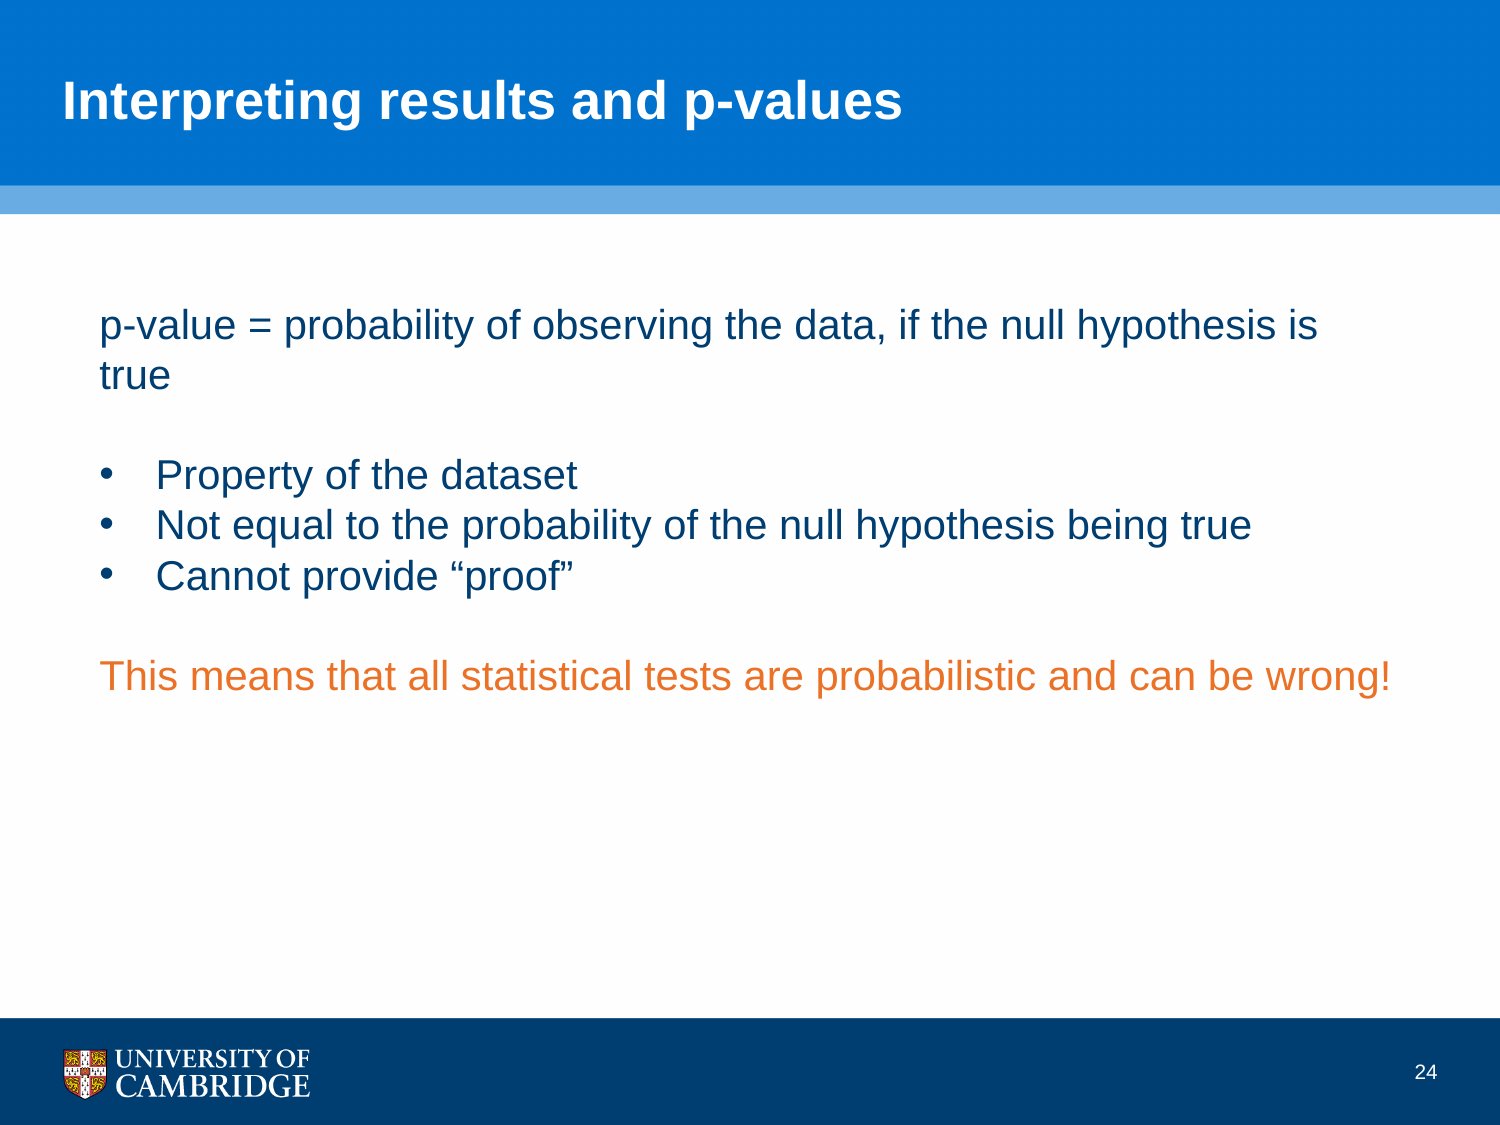

# Interpreting results and p-values
p-value = probability of observing the data, if the null hypothesis is true

Property of the dataset
Not equal to the probability of the null hypothesis being true
Cannot provide “proof”

This means that all statistical tests are probabilistic and can be wrong!
24